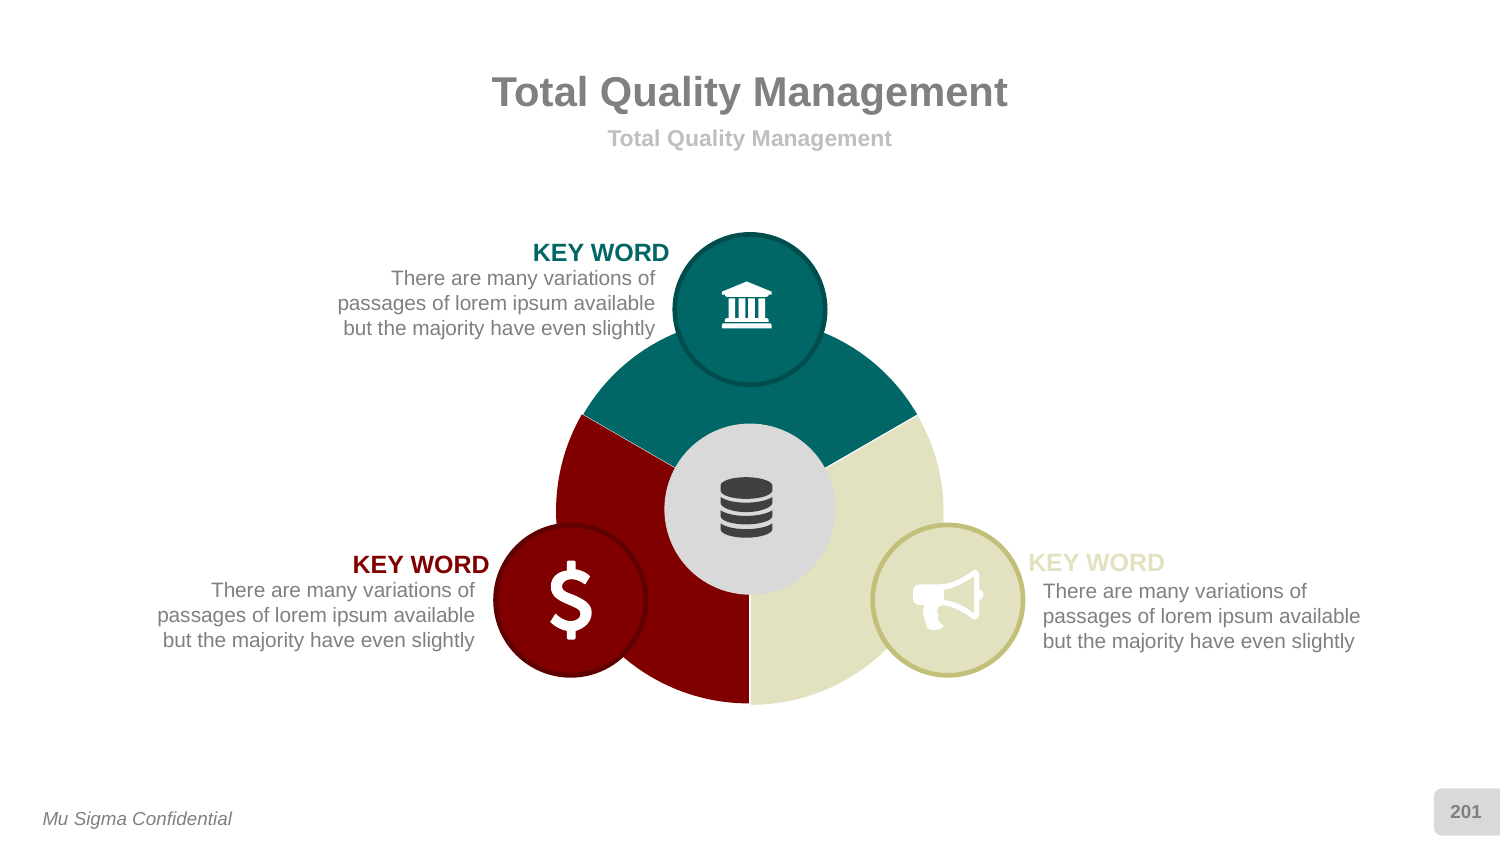

# Total Quality Management
Total Quality Management

KEY WORD
There are many variations of passages of lorem ipsum available but the majority have even slightly

KEY WORD
There are many variations of passages of lorem ipsum available but the majority have even slightly
KEY WORD
There are many variations of passages of lorem ipsum available but the majority have even slightly
201